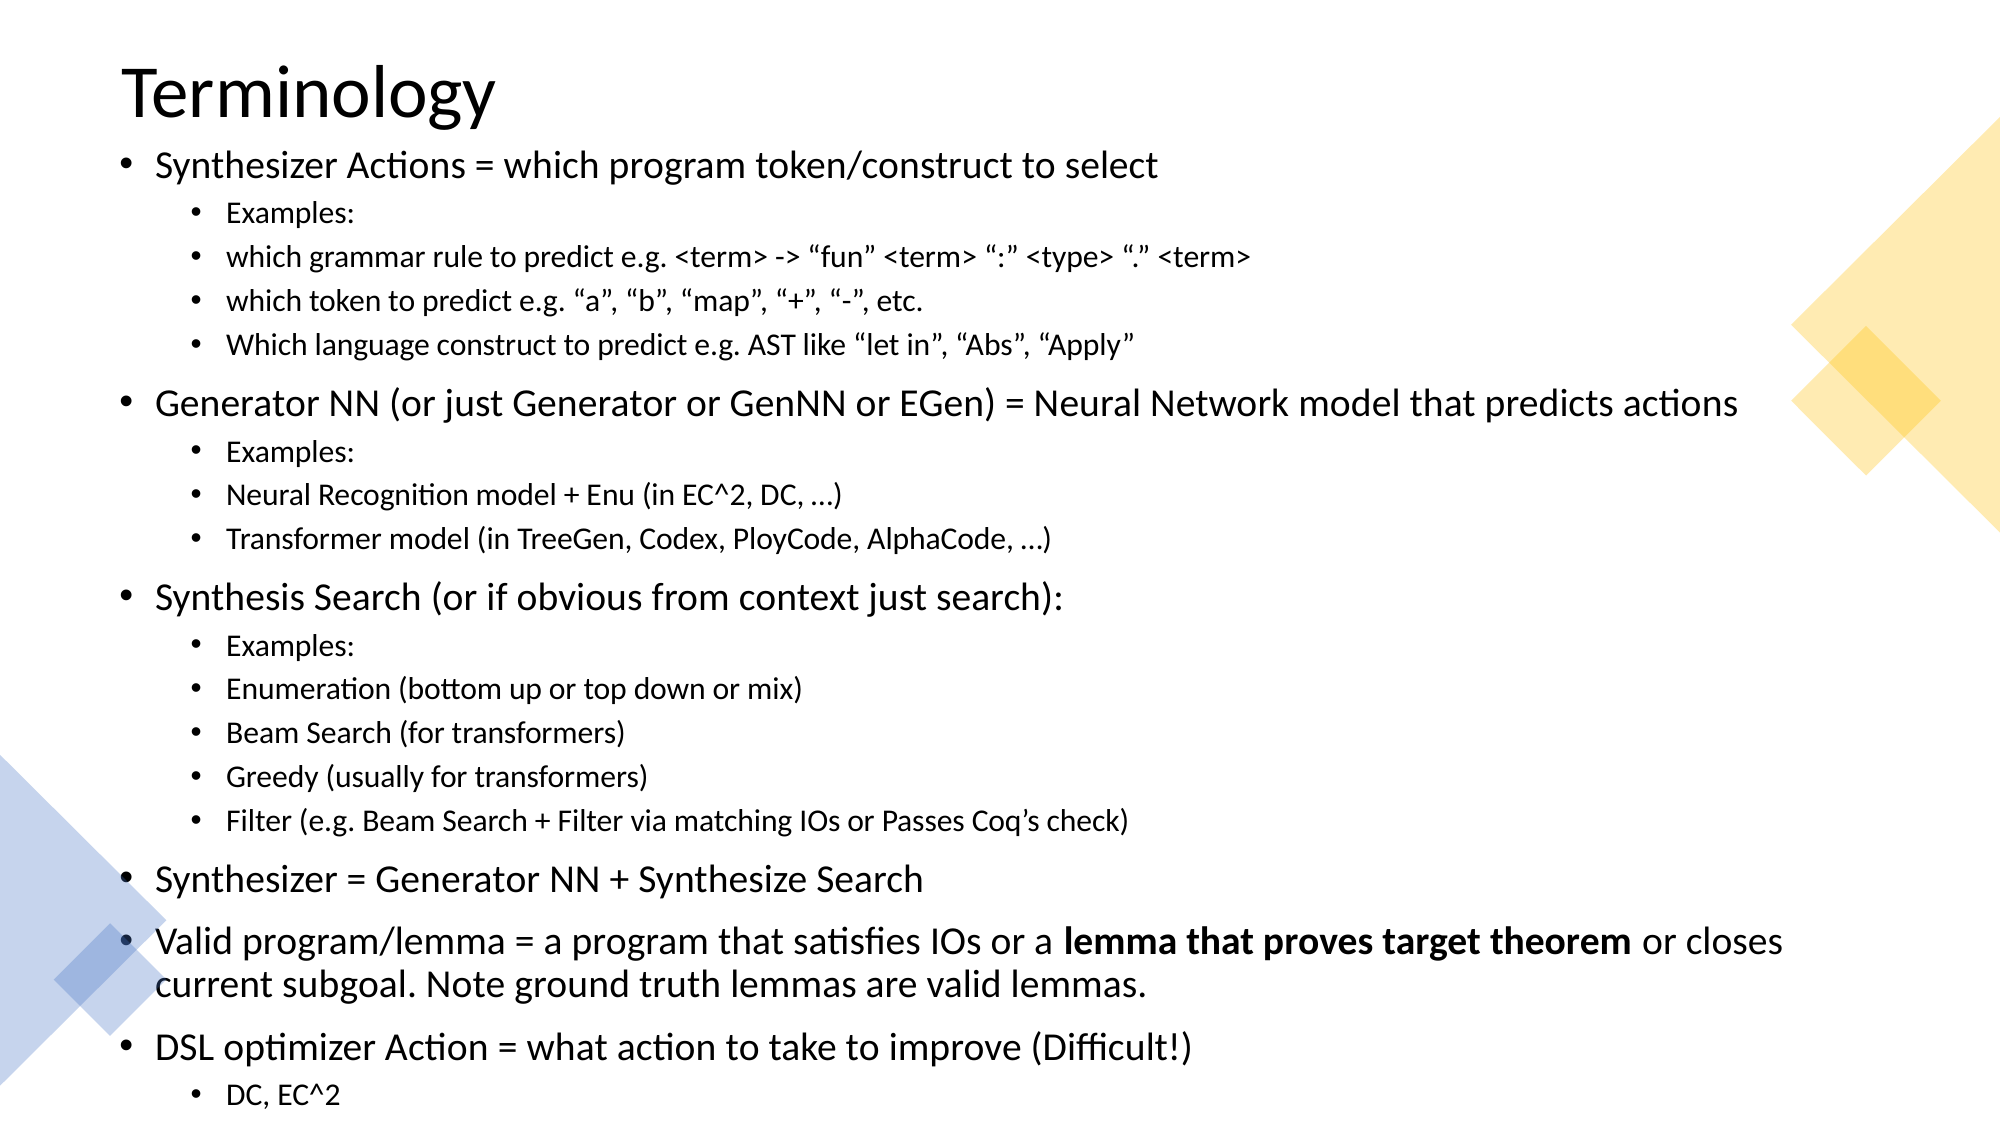

# Terminology
Synthesizer Actions = which program token/construct to select
Examples:
which grammar rule to predict e.g. <term> -> “fun” <term> “:” <type> “.” <term>
which token to predict e.g. “a”, “b”, “map”, “+”, “-”, etc.
Which language construct to predict e.g. AST like “let in”, “Abs”, “Apply”
Generator NN (or just Generator or GenNN or EGen) = Neural Network model that predicts actions
Examples:
Neural Recognition model + Enu (in EC^2, DC, …)
Transformer model (in TreeGen, Codex, PloyCode, AlphaCode, …)
Synthesis Search (or if obvious from context just search):
Examples:
Enumeration (bottom up or top down or mix)
Beam Search (for transformers)
Greedy (usually for transformers)
Filter (e.g. Beam Search + Filter via matching IOs or Passes Coq’s check)
Synthesizer = Generator NN + Synthesize Search
Valid program/lemma = a program that satisfies IOs or a lemma that proves target theorem or closes current subgoal. Note ground truth lemmas are valid lemmas.
DSL optimizer Action = what action to take to improve (Difficult!)
DC, EC^2